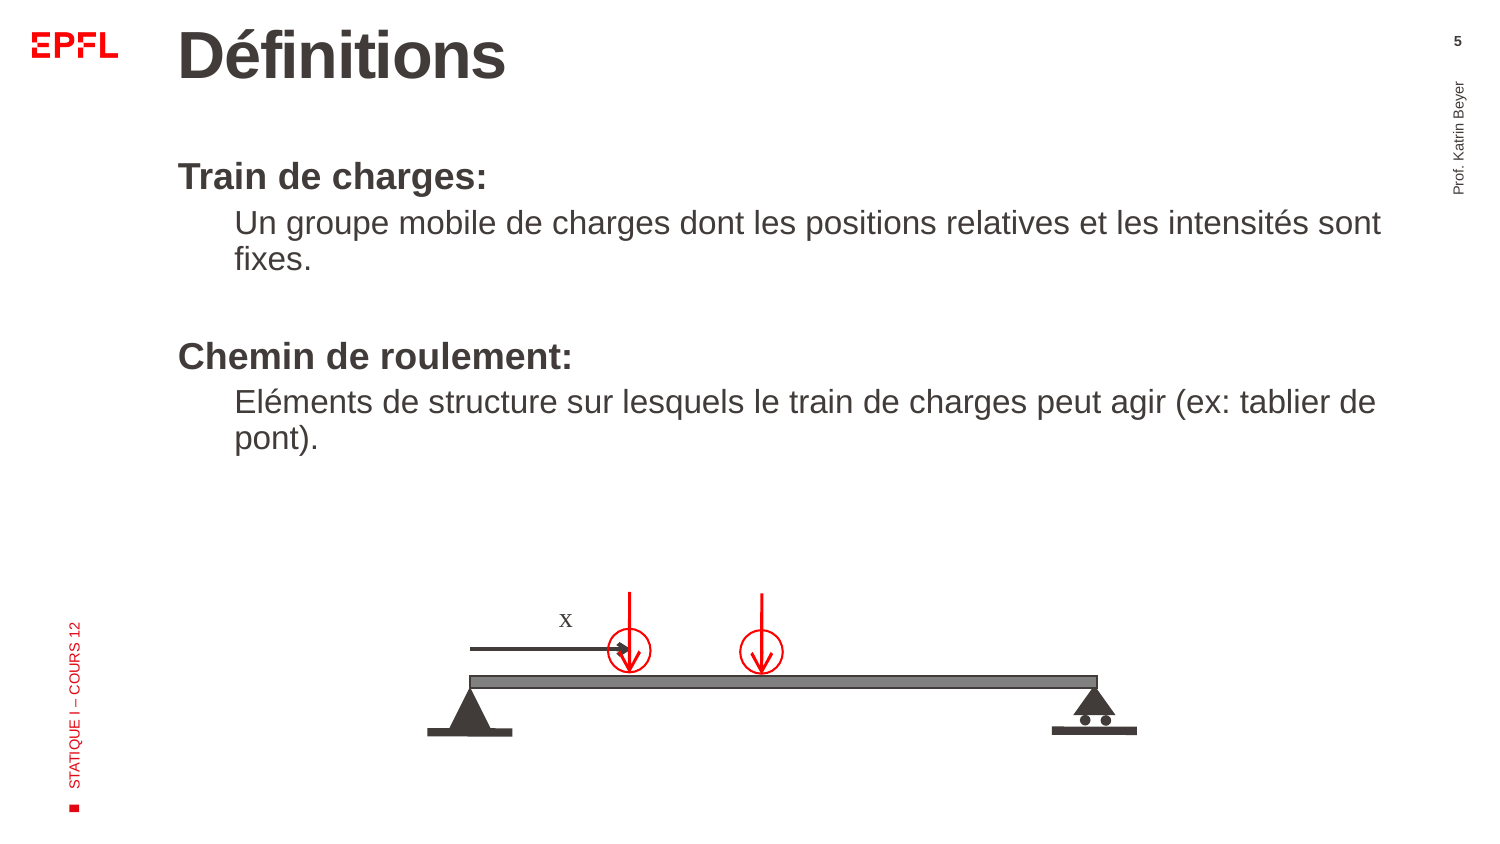

# Définitions
5
Train de charges:
Un groupe mobile de charges dont les positions relatives et les intensités sont fixes.

Chemin de roulement:
Eléments de structure sur lesquels le train de charges peut agir (ex: tablier de pont).

Prof. Katrin Beyer
STATIQUE I – COURS 12
x